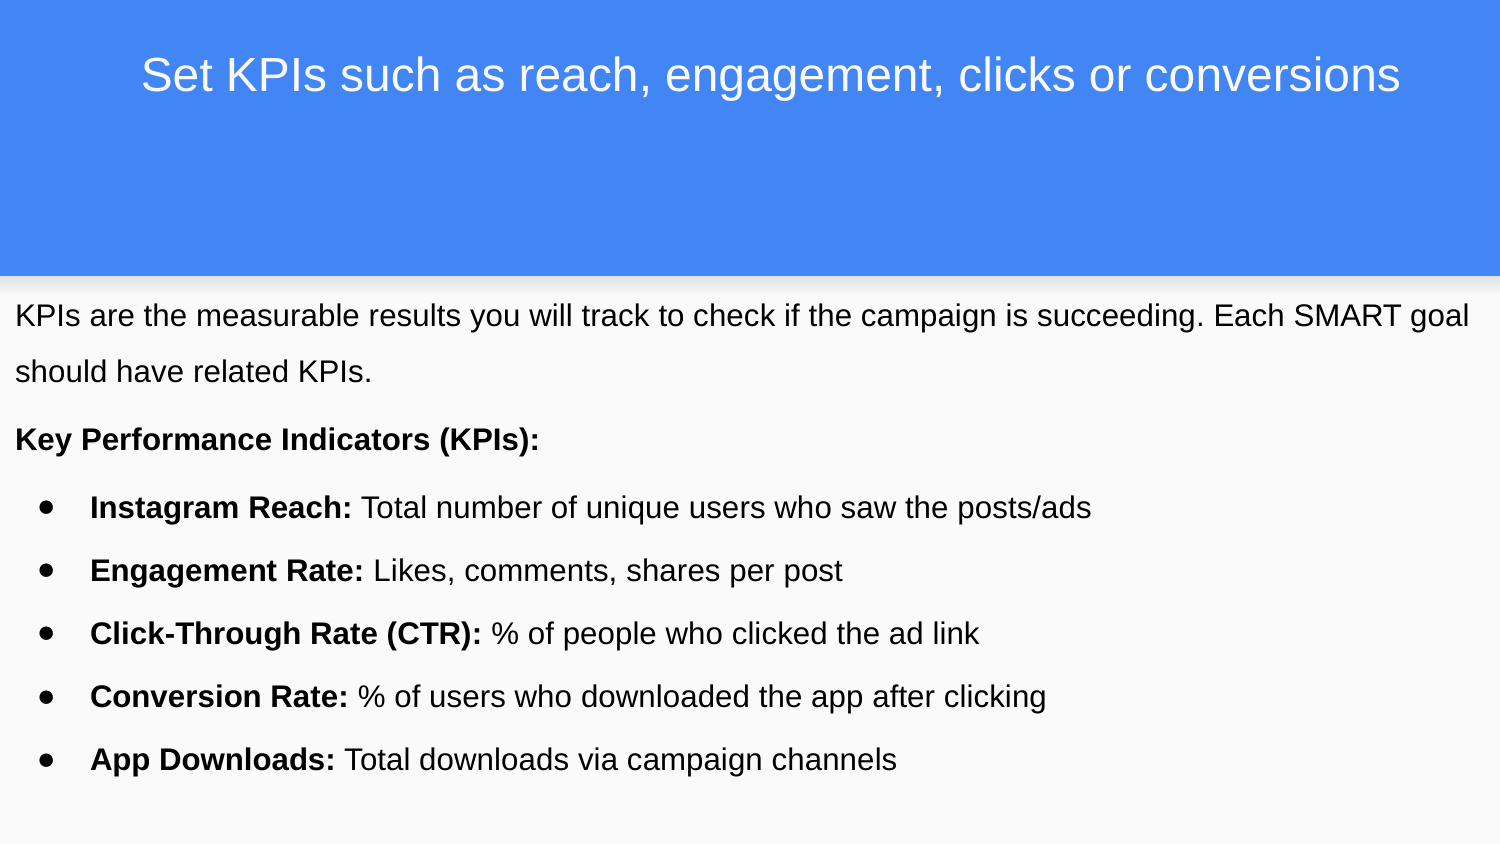

# Set KPIs such as reach, engagement, clicks or conversions
KPIs are the measurable results you will track to check if the campaign is succeeding. Each SMART goal should have related KPIs.
Key Performance Indicators (KPIs):
Instagram Reach: Total number of unique users who saw the posts/ads
Engagement Rate: Likes, comments, shares per post
Click-Through Rate (CTR): % of people who clicked the ad link
Conversion Rate: % of users who downloaded the app after clicking
App Downloads: Total downloads via campaign channels